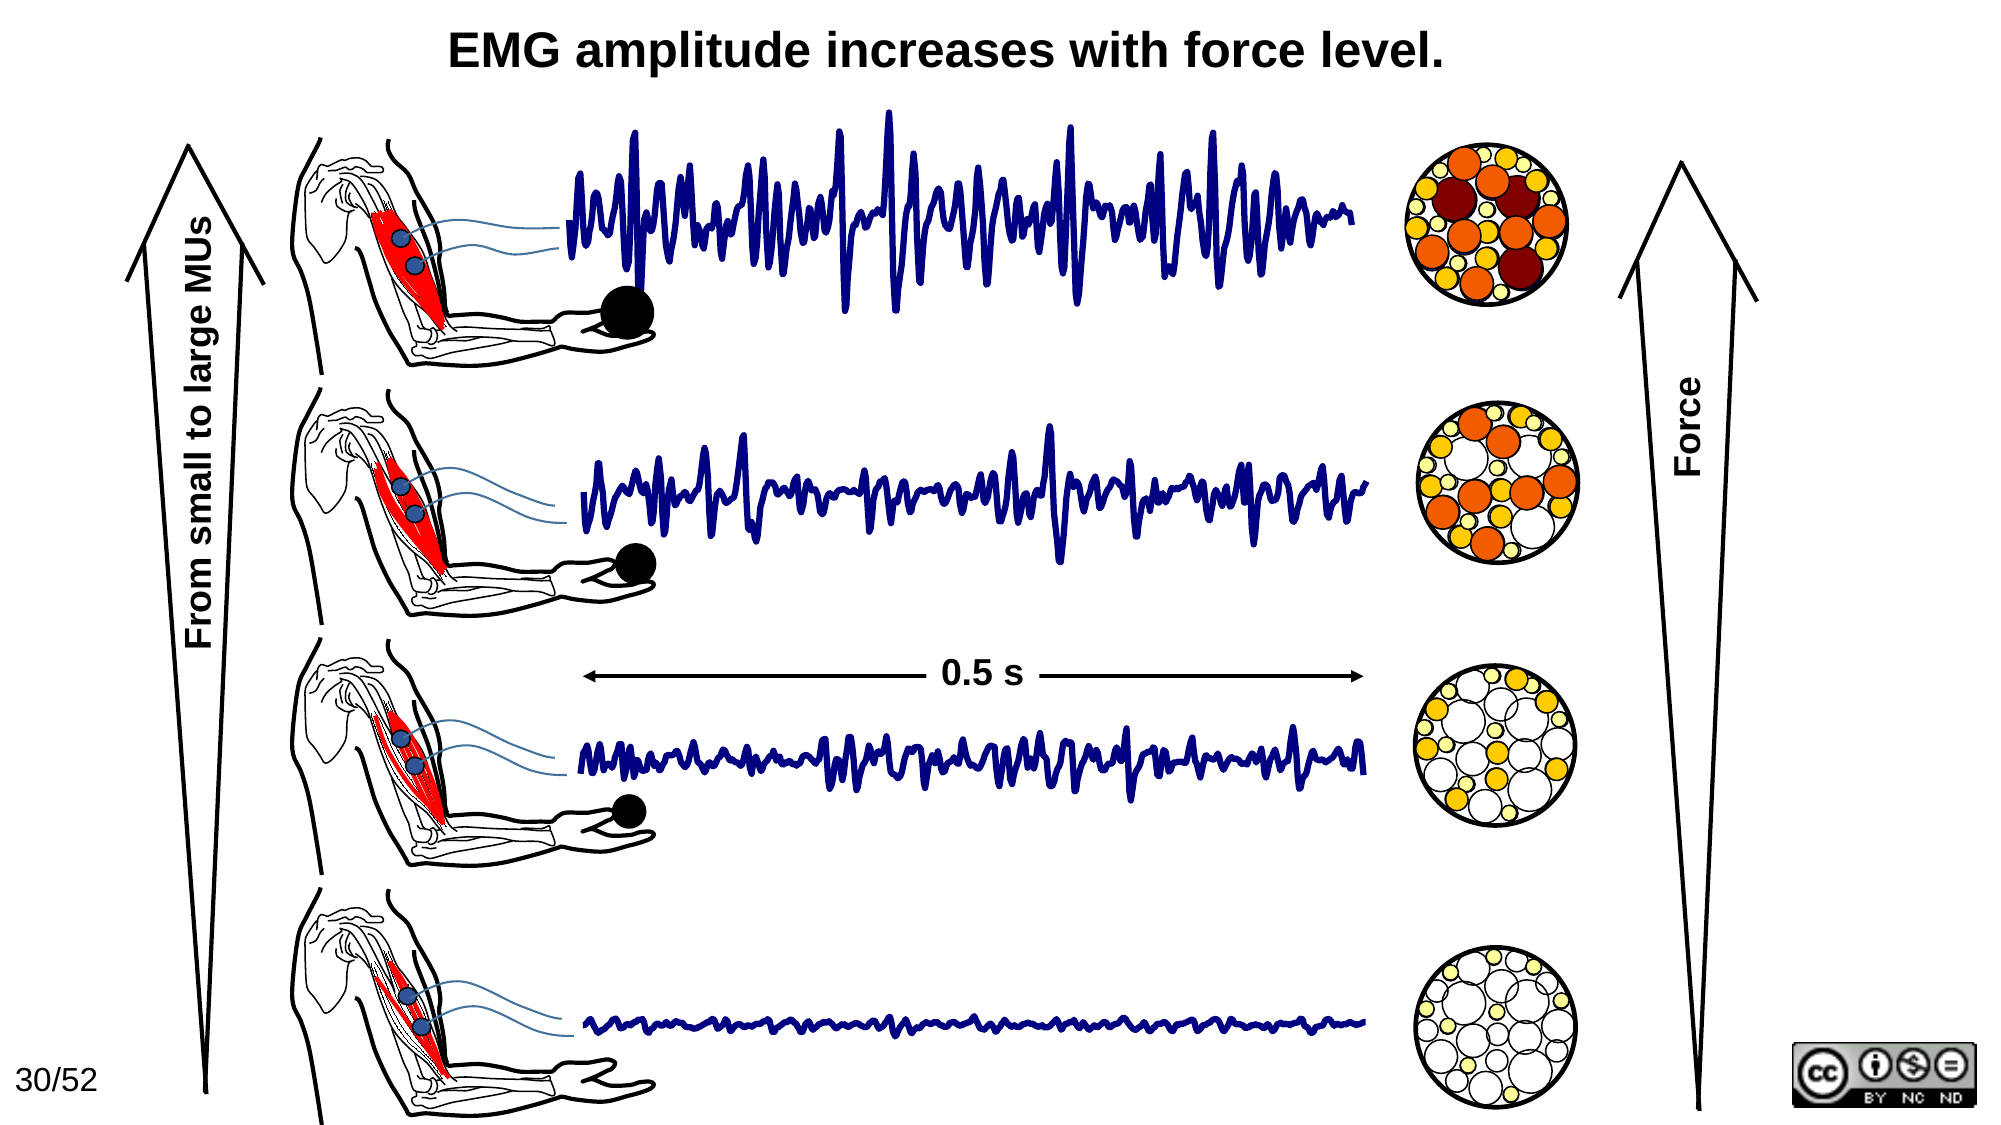

EMG amplitude increases with force level.

From small to large MUs

Force

0.5 s